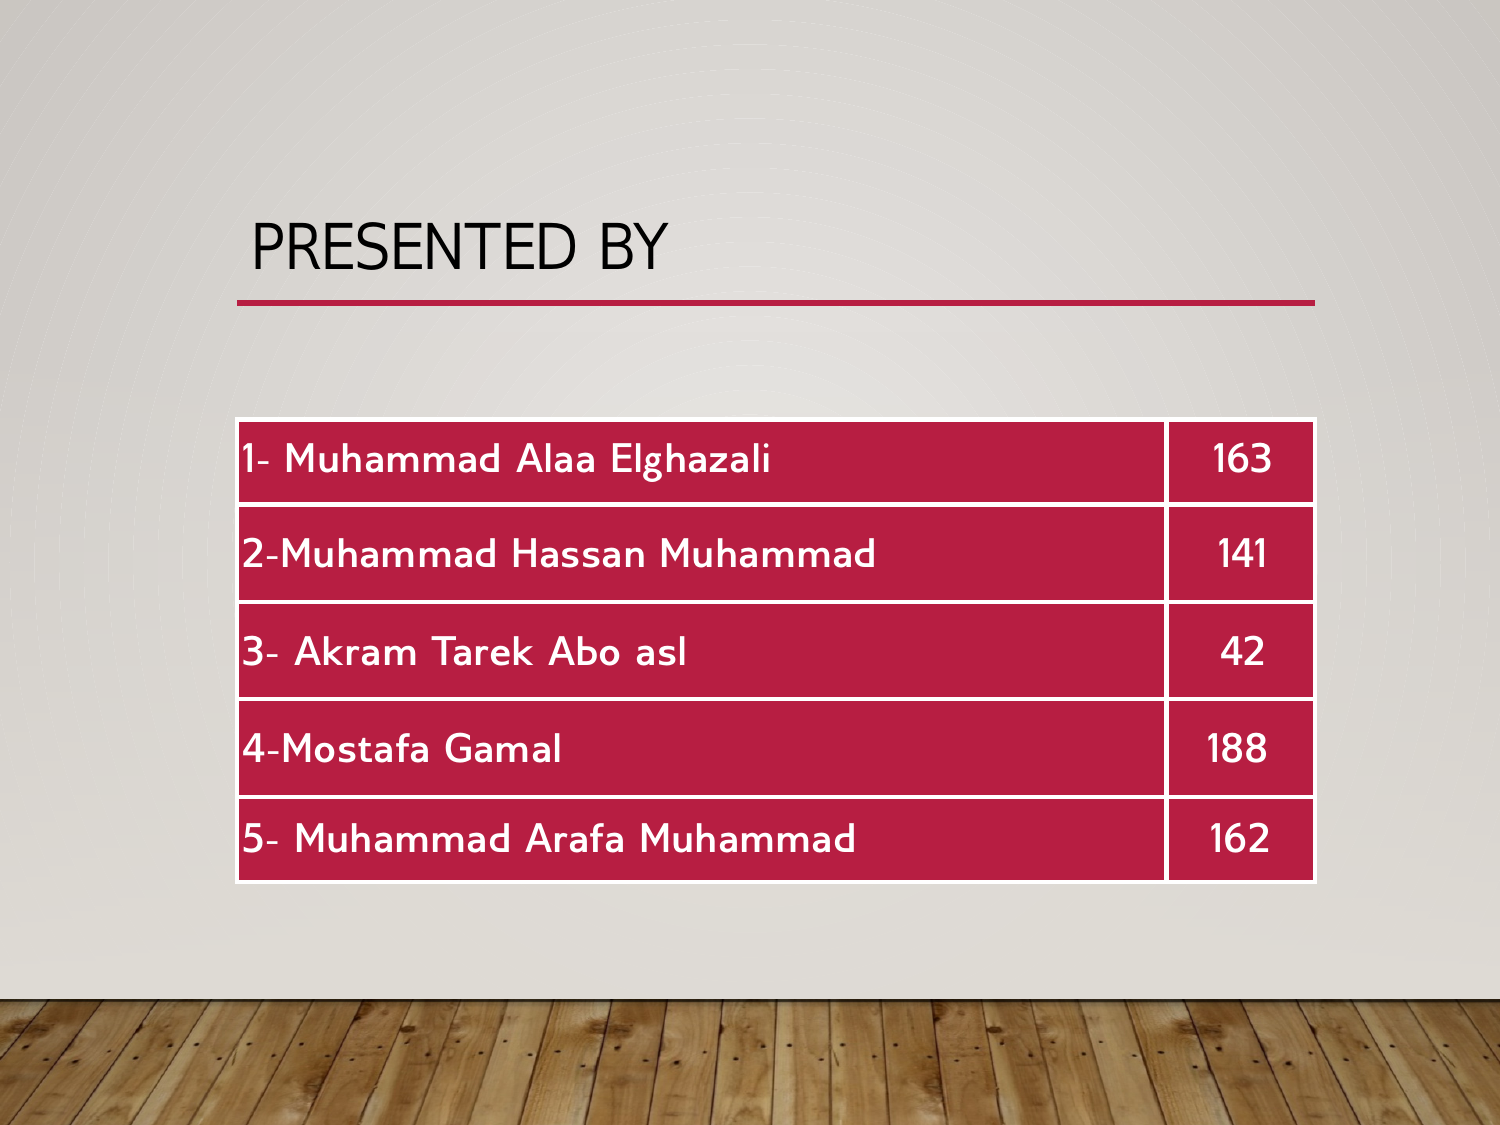

# Presented by
| 1- Muhammad Alaa Elghazali | 163 |
| --- | --- |
| 2-Muhammad Hassan Muhammad | 141 |
| 3- Akram Tarek Abo asl | 42 |
| 4-Mostafa Gamal | 188 |
| 5- Muhammad Arafa Muhammad | 162 |